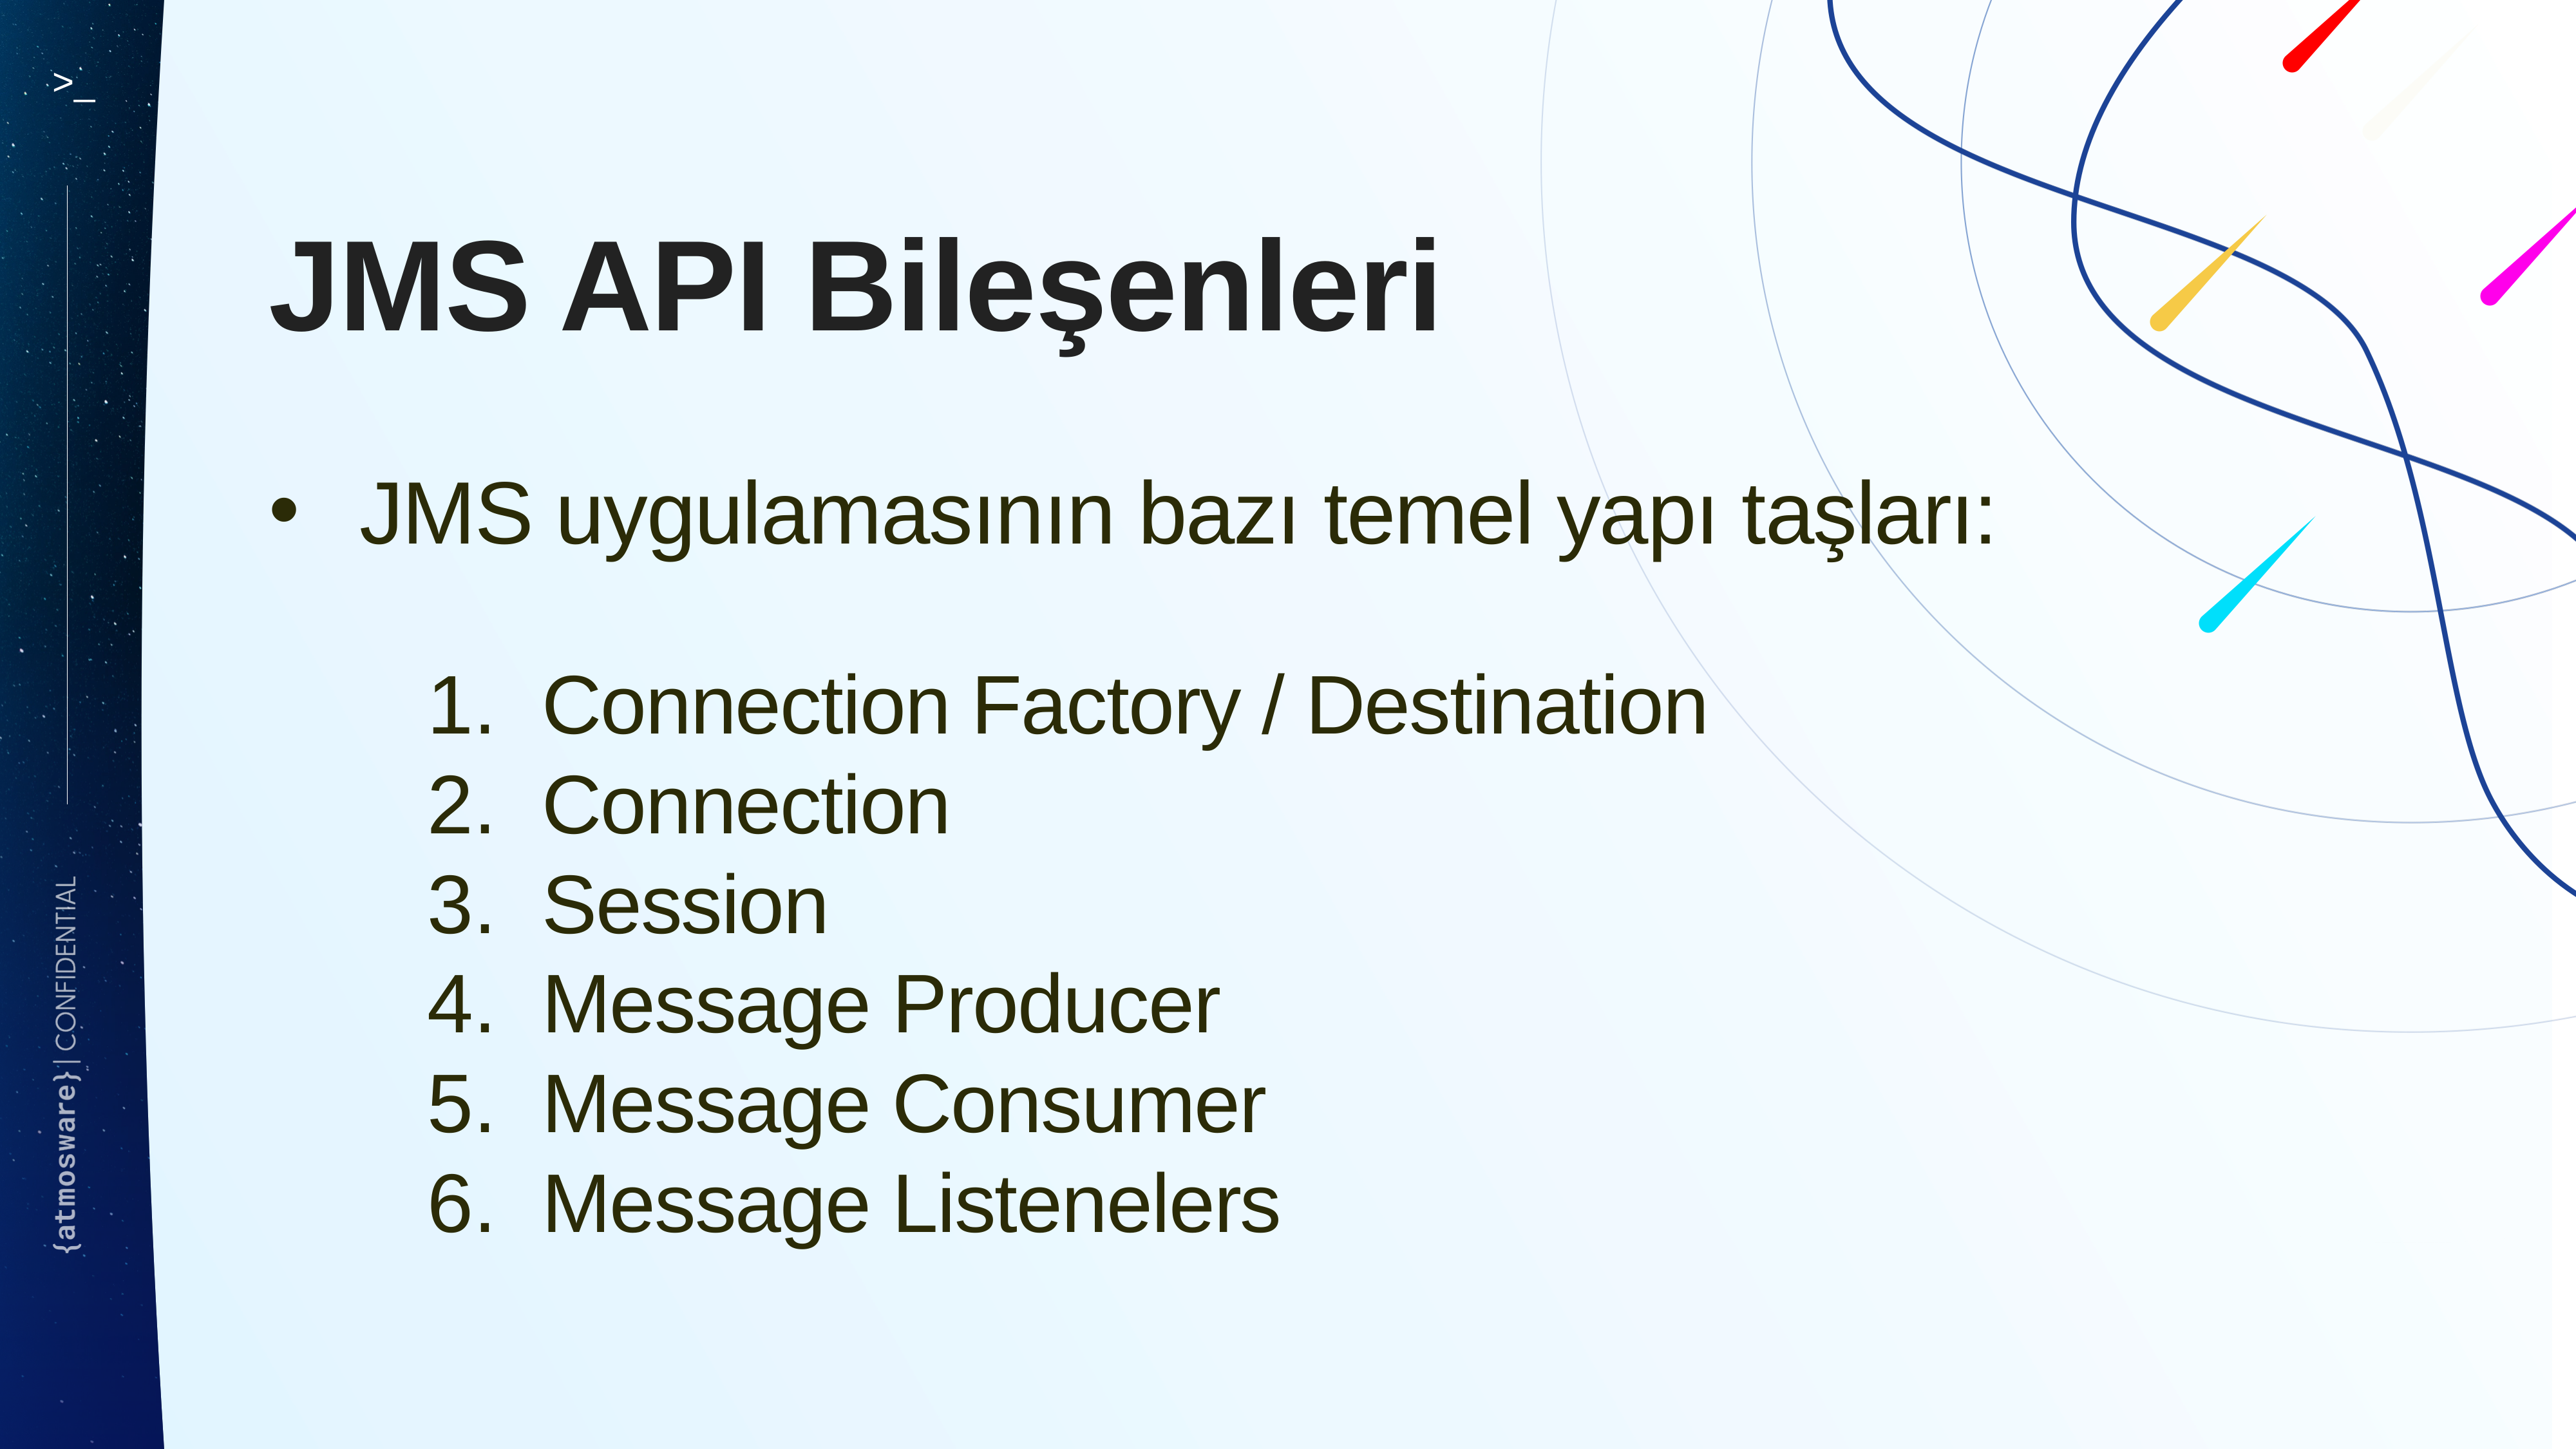

JMS API Bileşenleri
JMS uygulamasının bazı temel yapı taşları:
  Connection Factory / Destination
  Connection
  Session
  Message Producer
  Message Consumer
  Message Listenelers